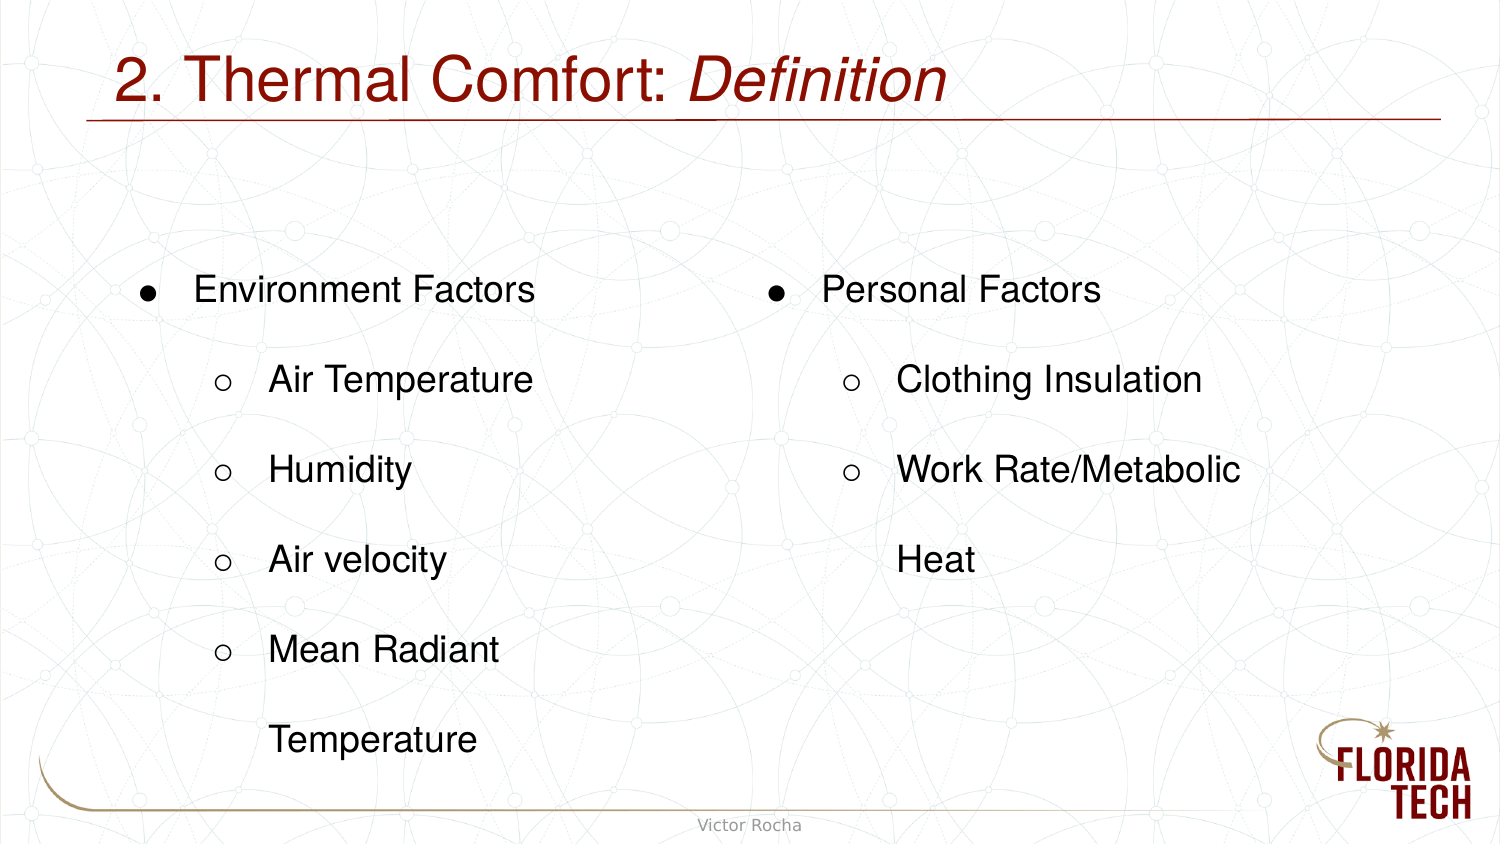

# 2. Thermal Comfort: Definition
Environment Factors
Air Temperature
Humidity
Air velocity
Mean Radiant Temperature
Personal Factors
Clothing Insulation
Work Rate/Metabolic Heat
Victor Rocha